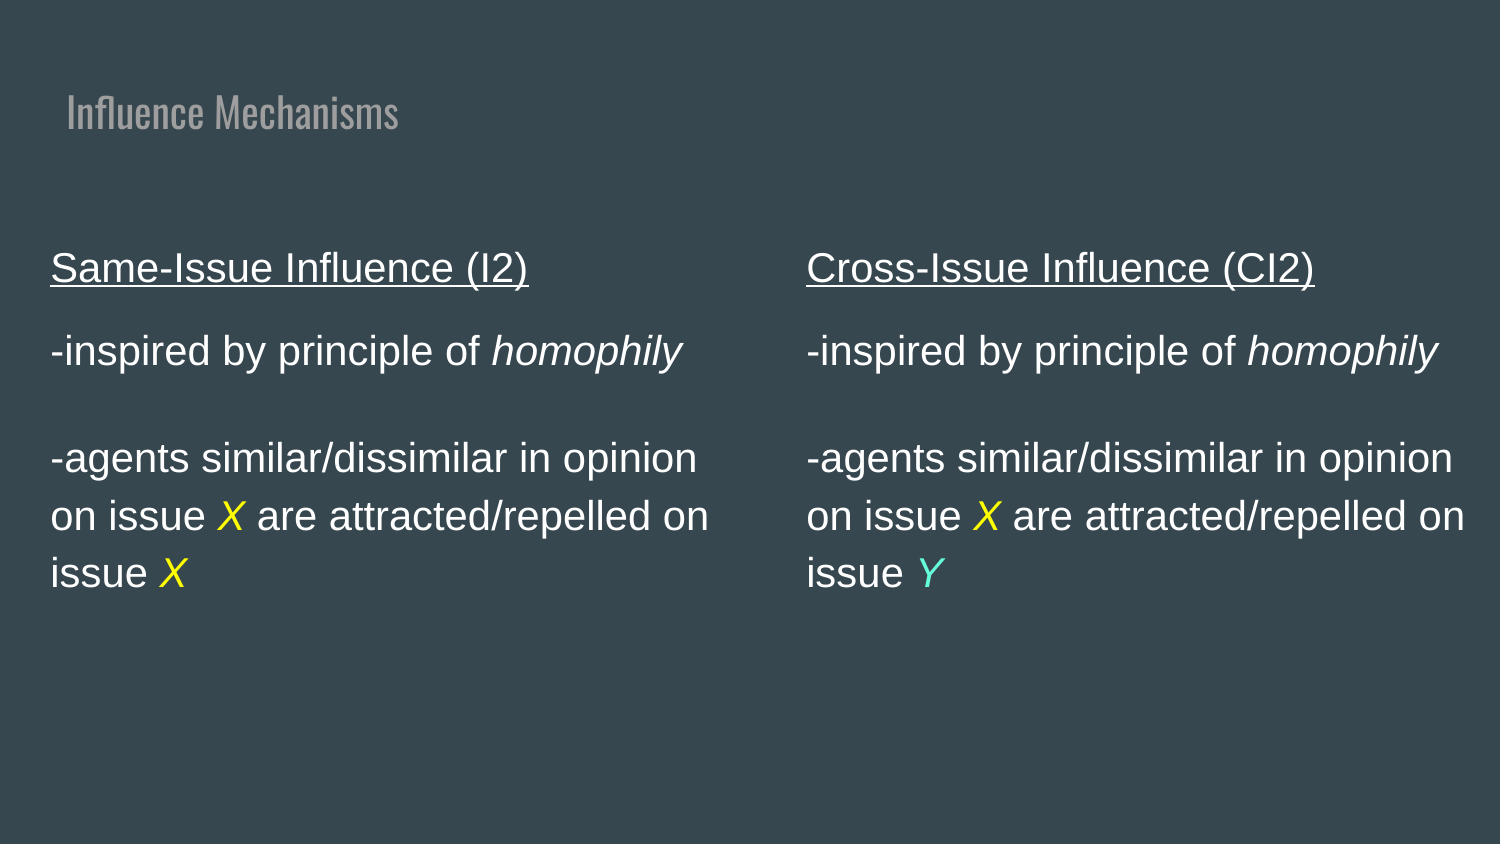

# Influence Mechanisms
Same-Issue Influence (I2)
-inspired by principle of homophily
-agents similar/dissimilar in opinion on issue X are attracted/repelled on issue X
Cross-Issue Influence (CI2)
-inspired by principle of homophily
-agents similar/dissimilar in opinion on issue X are attracted/repelled on issue Y